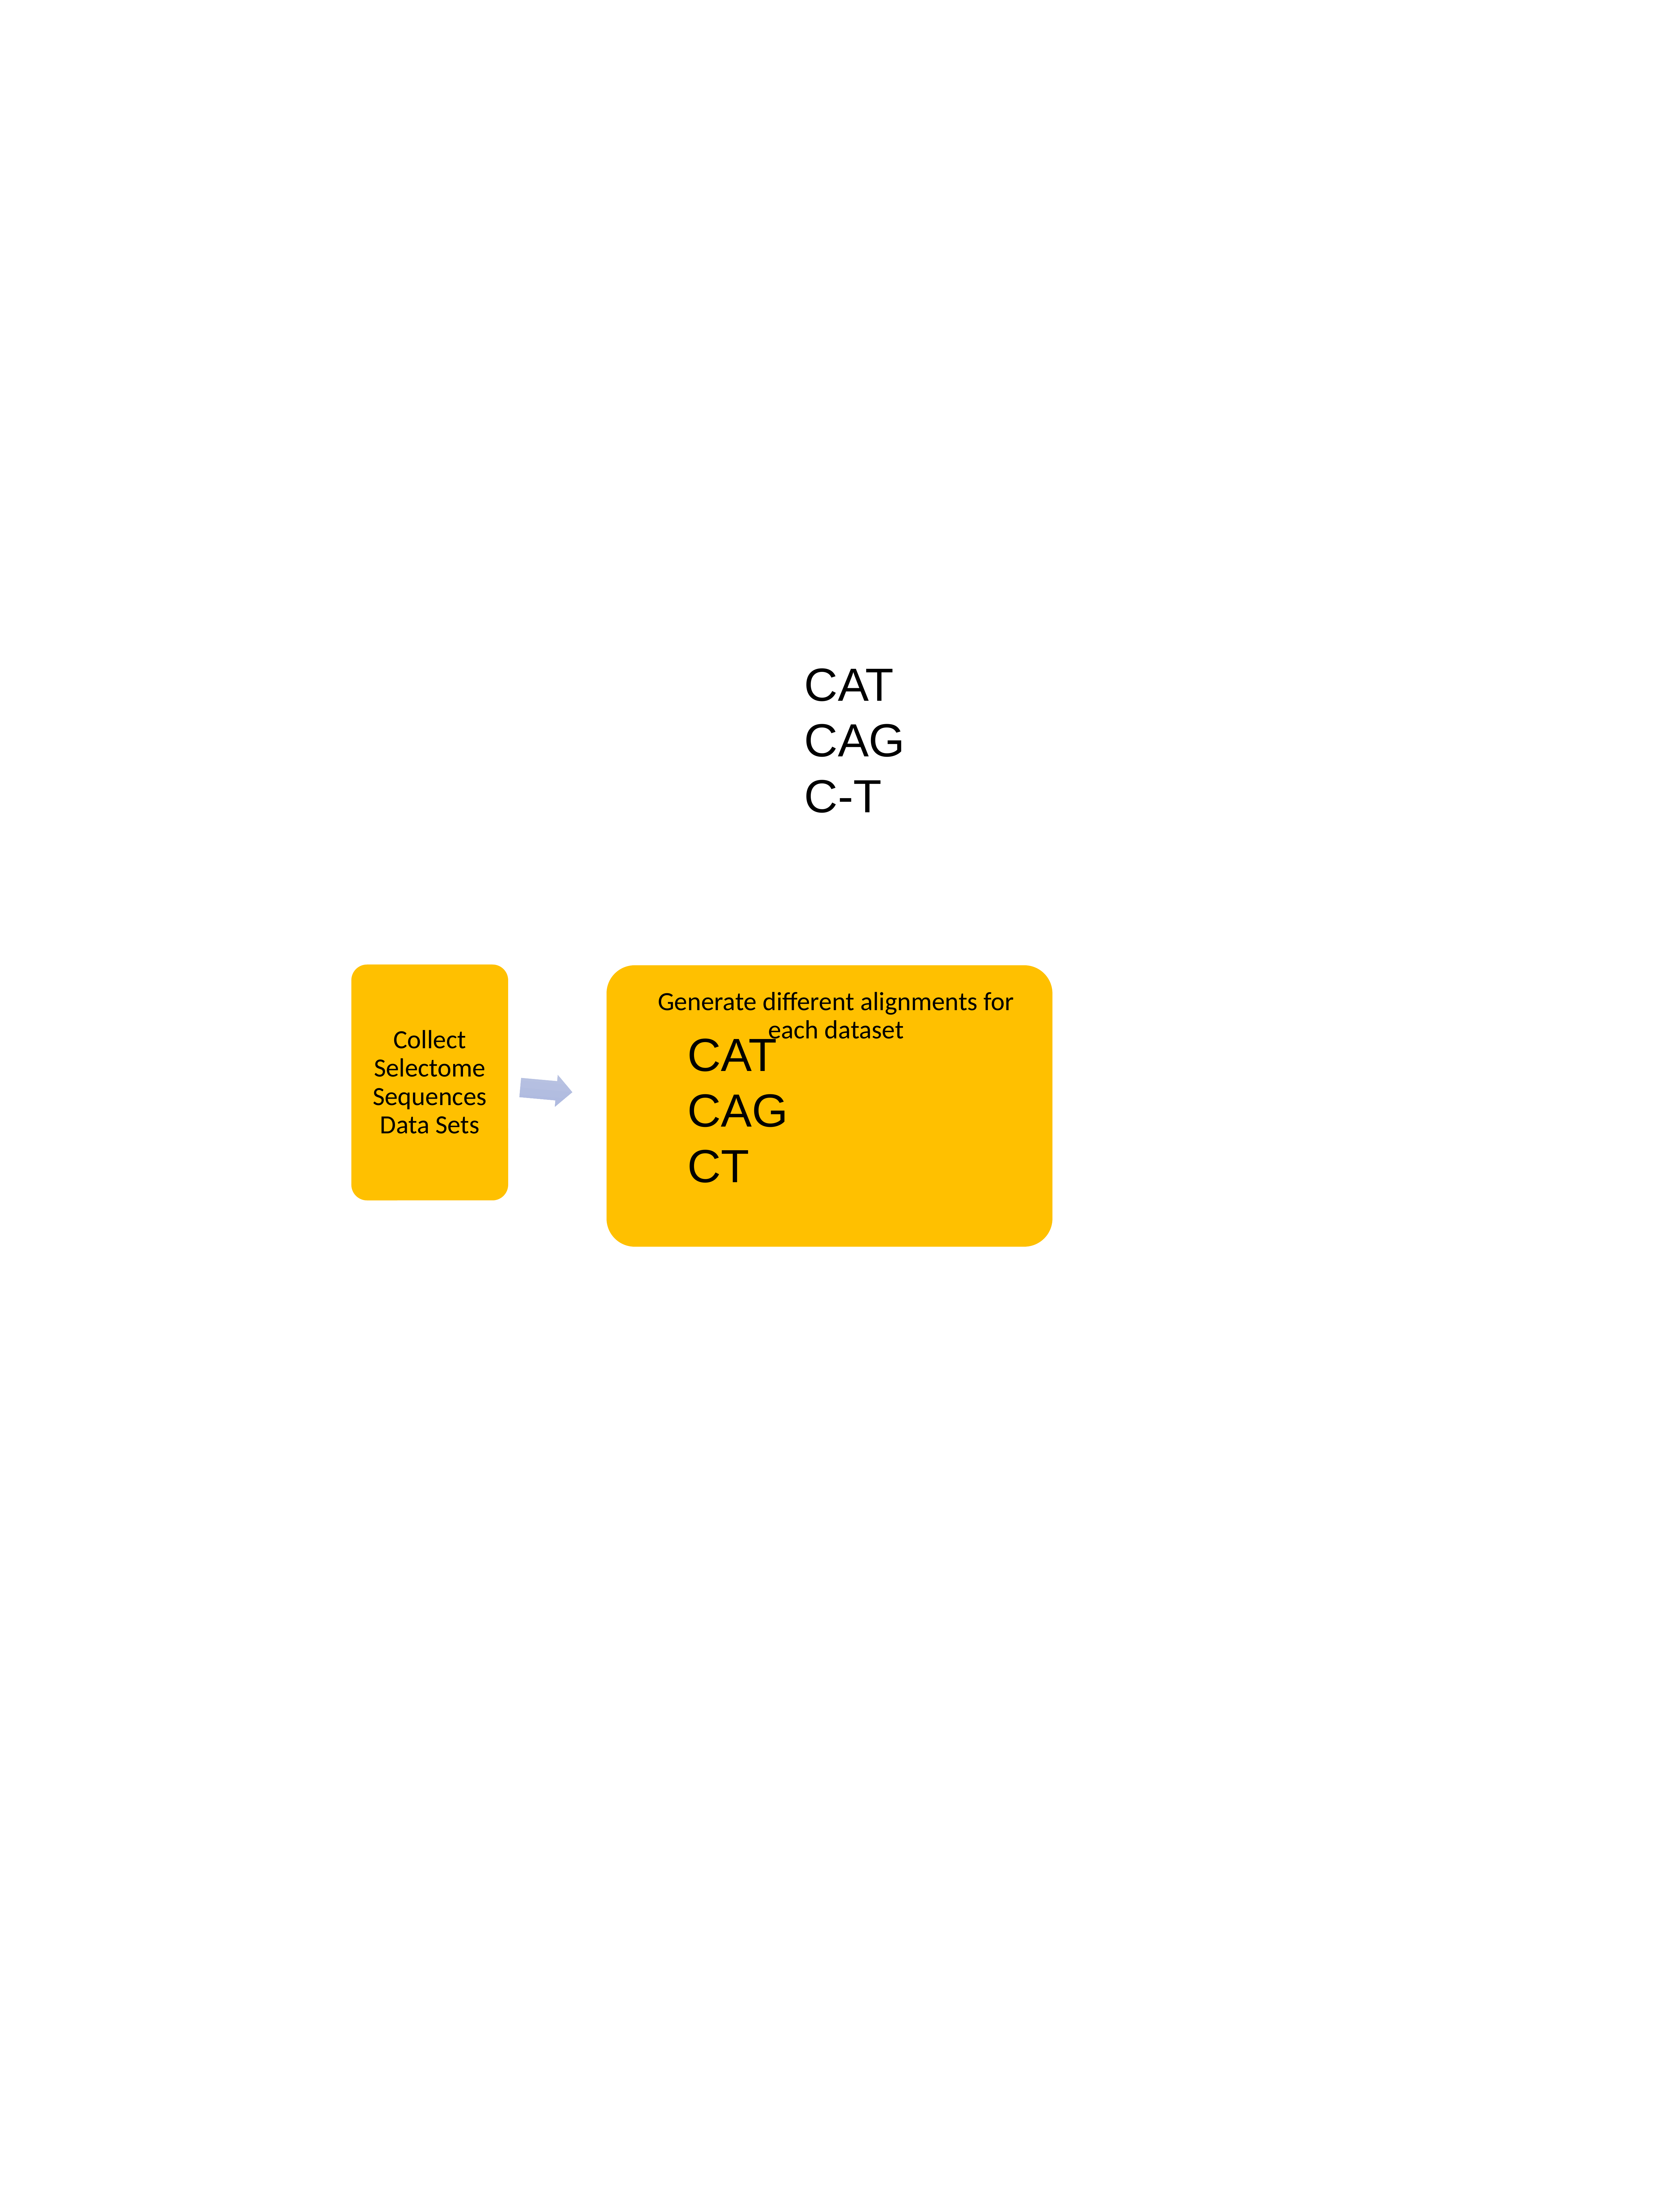

#

CAT
CAG
C-T
Generate different alignments for each dataset

Collect Selectome Sequences Data Sets

CAT
CAG
CT